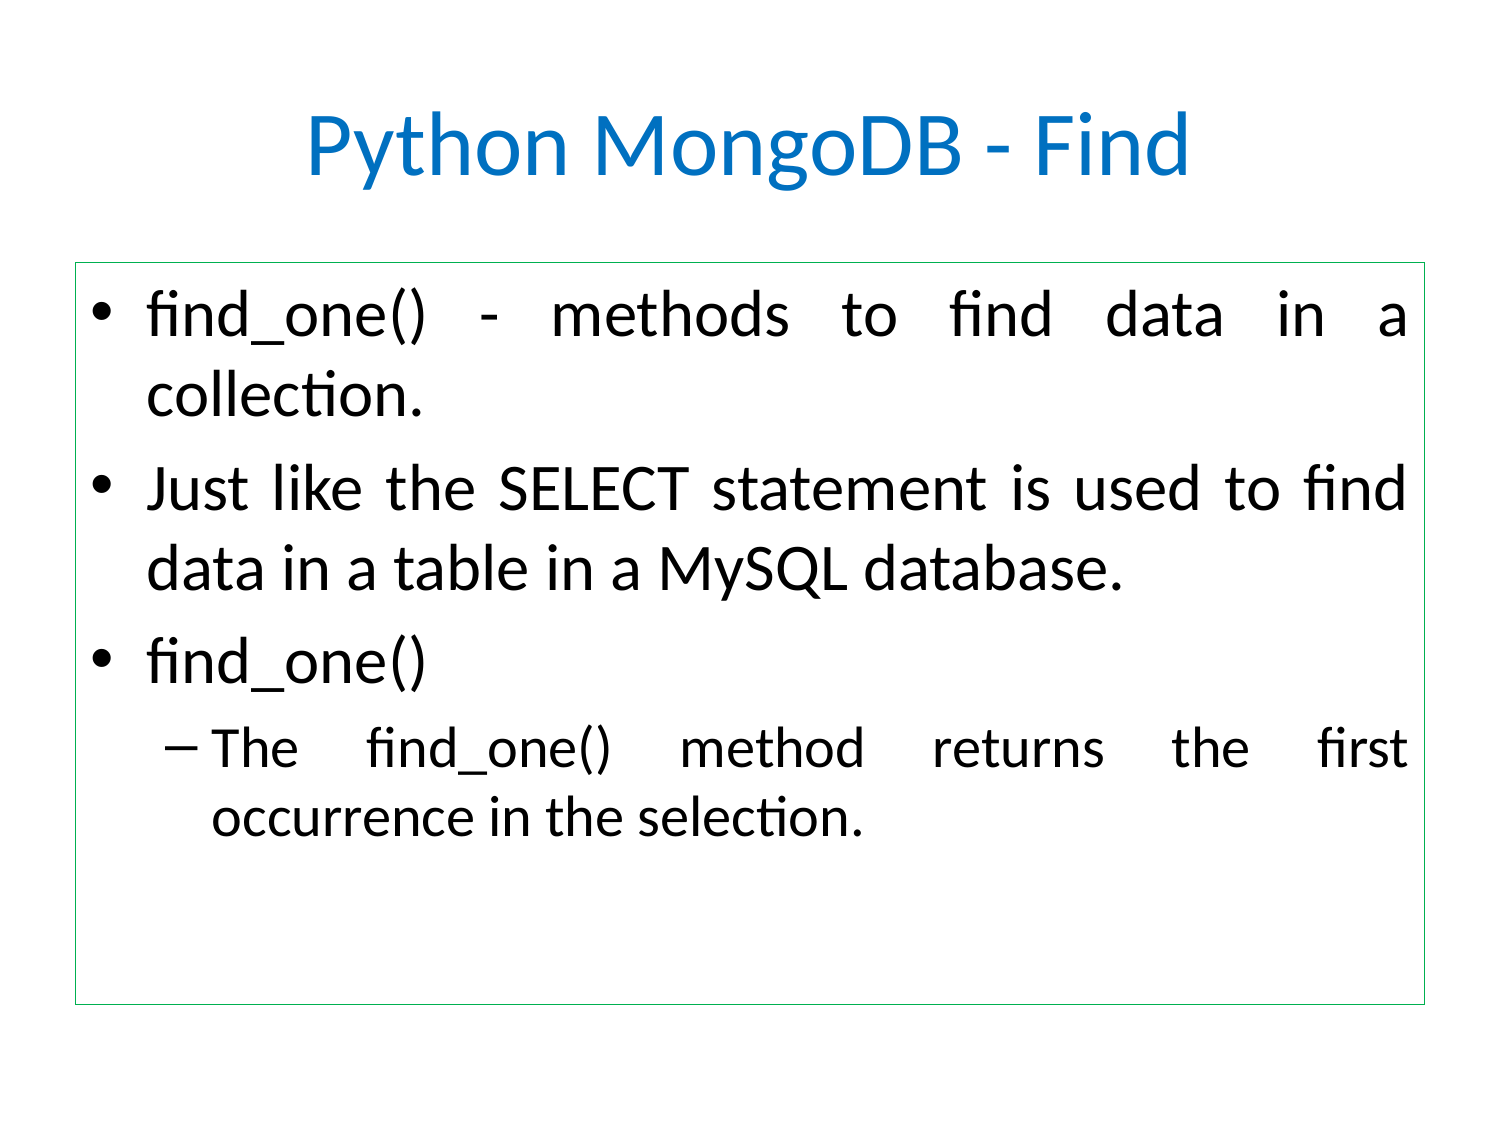

# Python MongoDB - Find
find_one() - methods to find data in a collection.
Just like the SELECT statement is used to find data in a table in a MySQL database.
find_one()
The find_one() method returns the first occurrence in the selection.